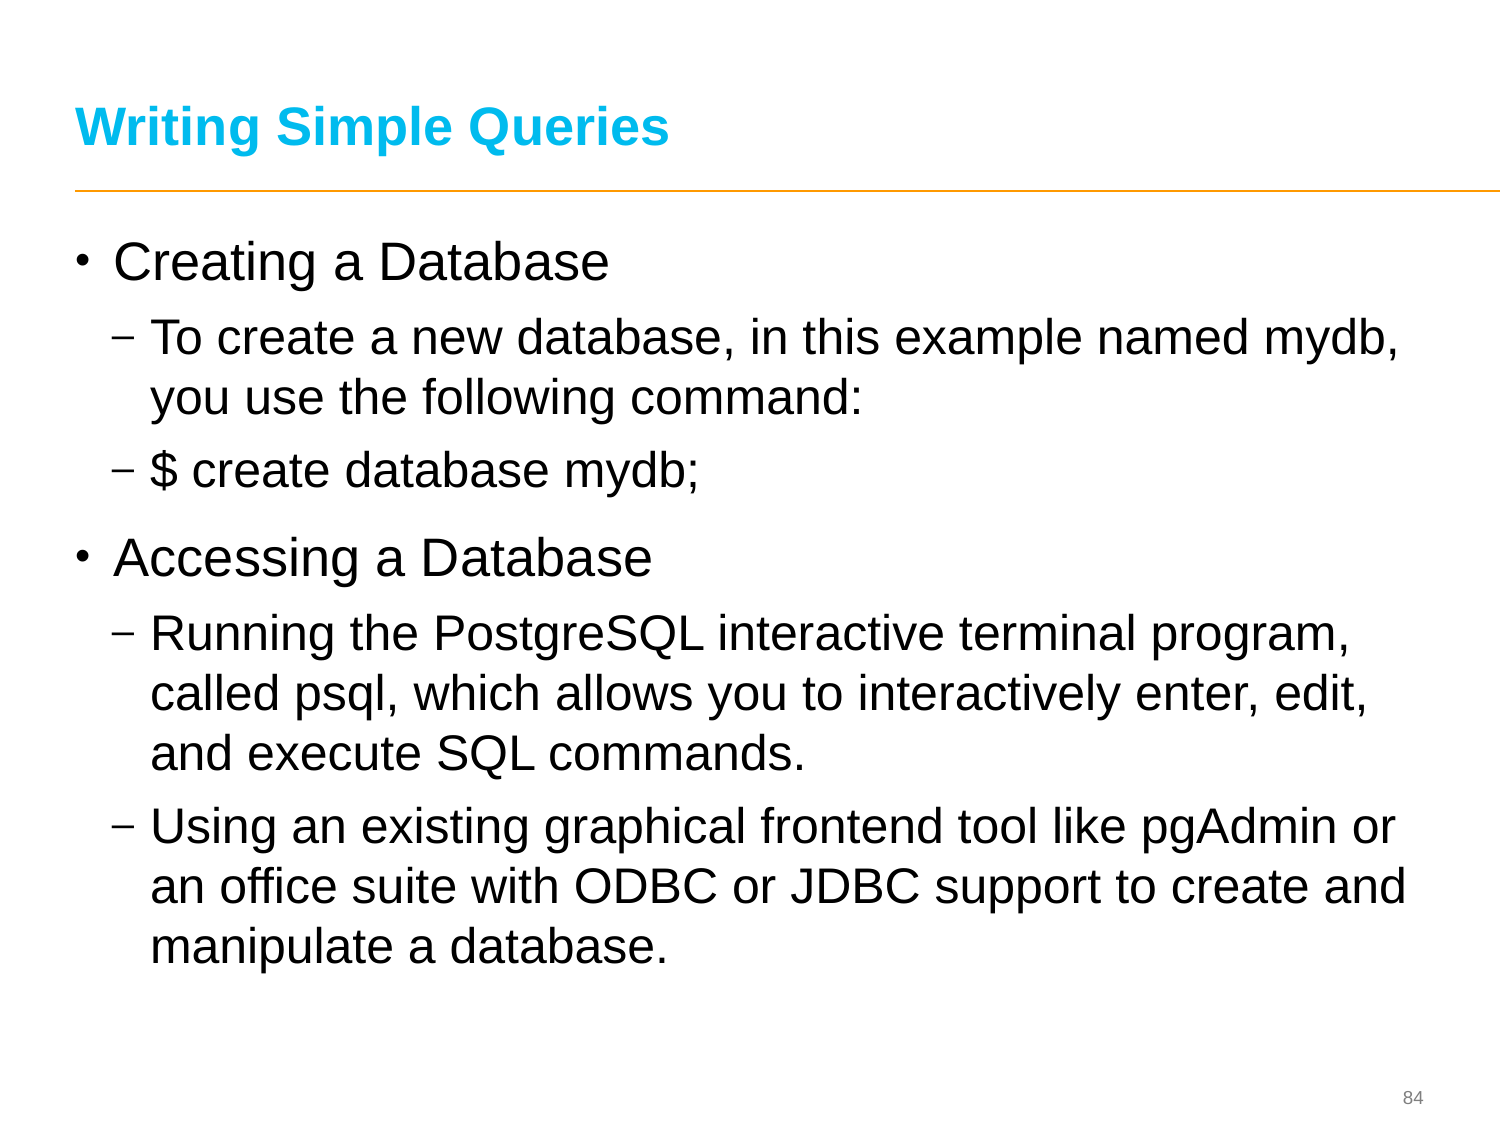

# Writing Simple Queries
Creating a Database
To create a new database, in this example named mydb, you use the following command:
$ create database mydb;
Accessing a Database
Running the PostgreSQL interactive terminal program, called psql, which allows you to interactively enter, edit, and execute SQL commands.
Using an existing graphical frontend tool like pgAdmin or an office suite with ODBC or JDBC support to create and manipulate a database.